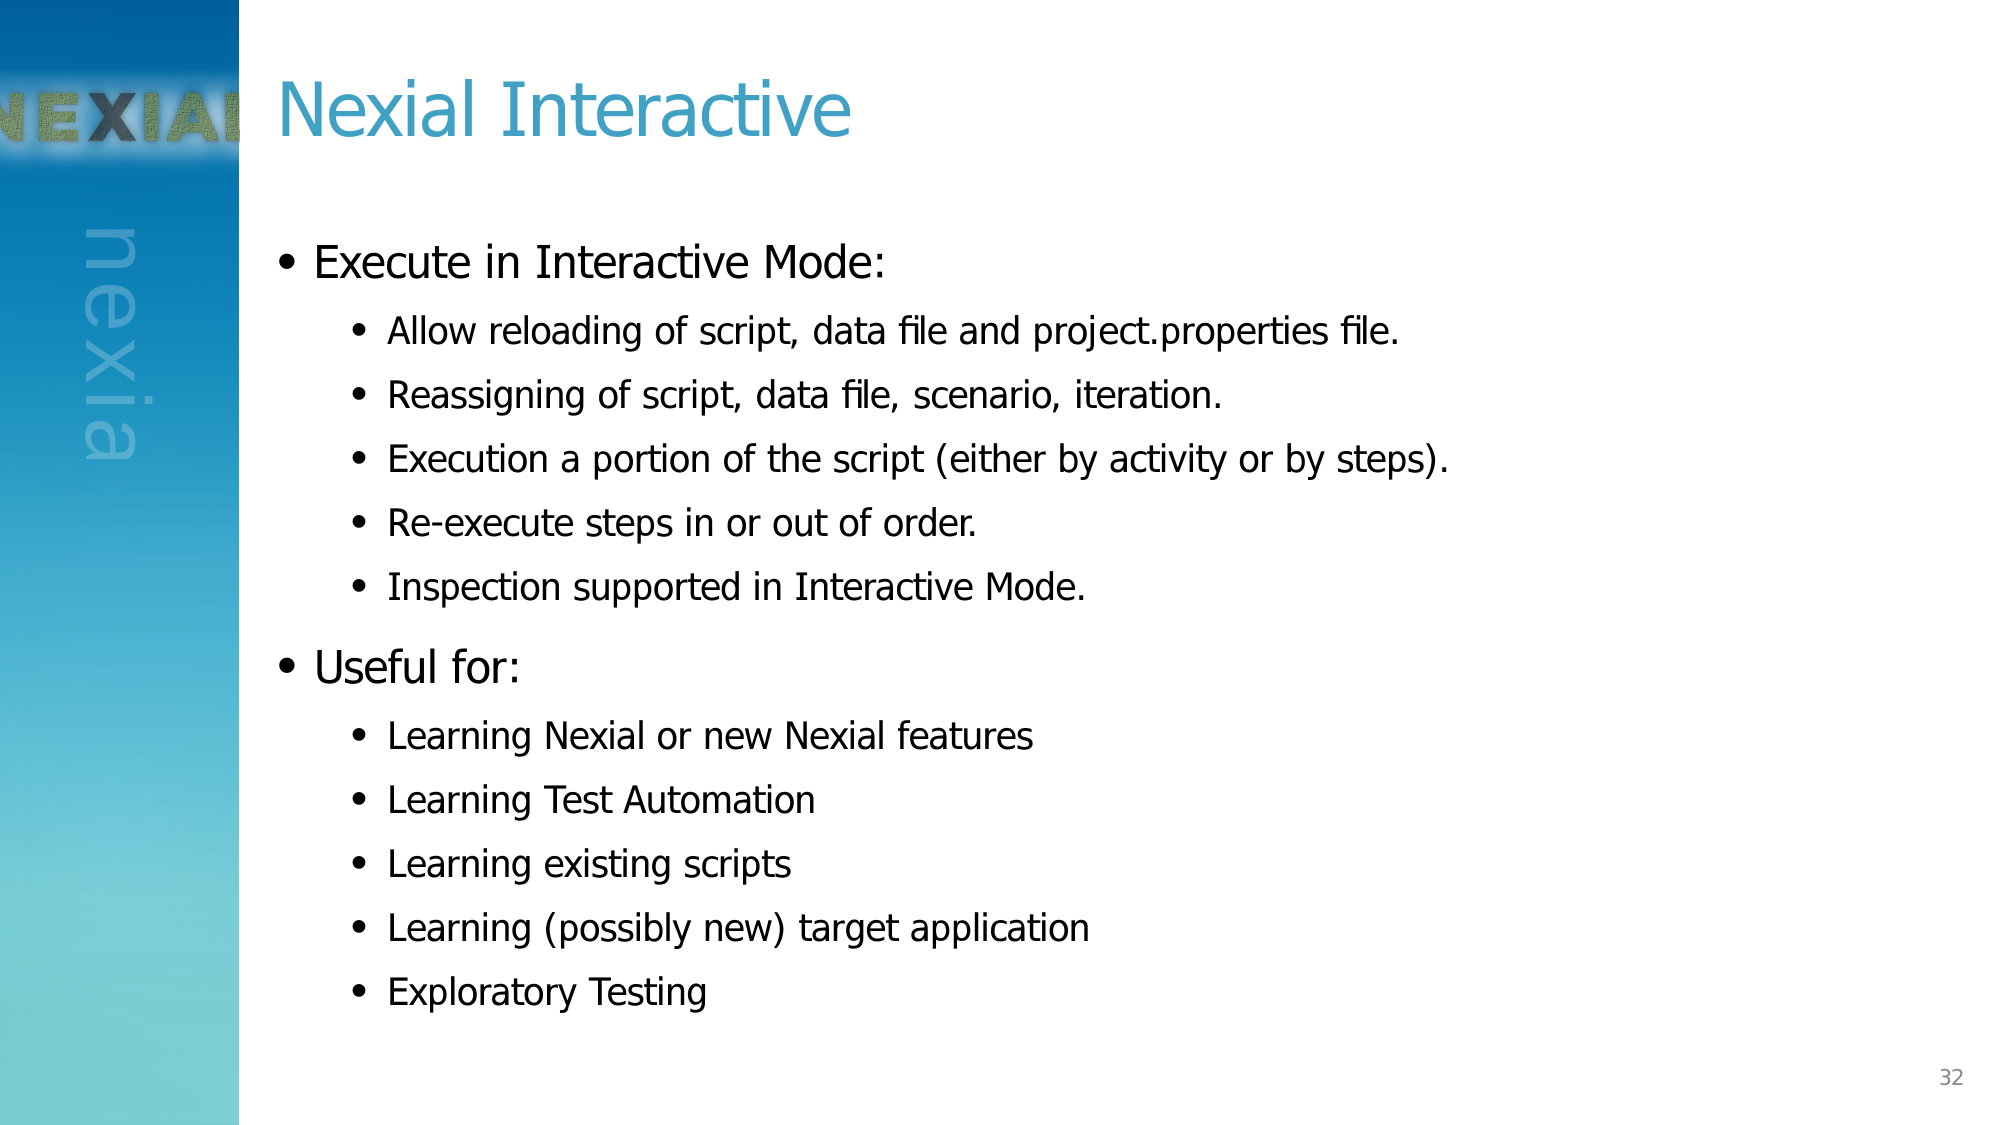

# Nexial Interactive
Execute in Interactive Mode:
Allow reloading of script, data file and project.properties file.
Reassigning of script, data file, scenario, iteration.
Execution a portion of the script (either by activity or by steps).
Re-execute steps in or out of order.
Inspection supported in Interactive Mode.
Useful for:
Learning Nexial or new Nexial features
Learning Test Automation
Learning existing scripts
Learning (possibly new) target application
Exploratory Testing

32